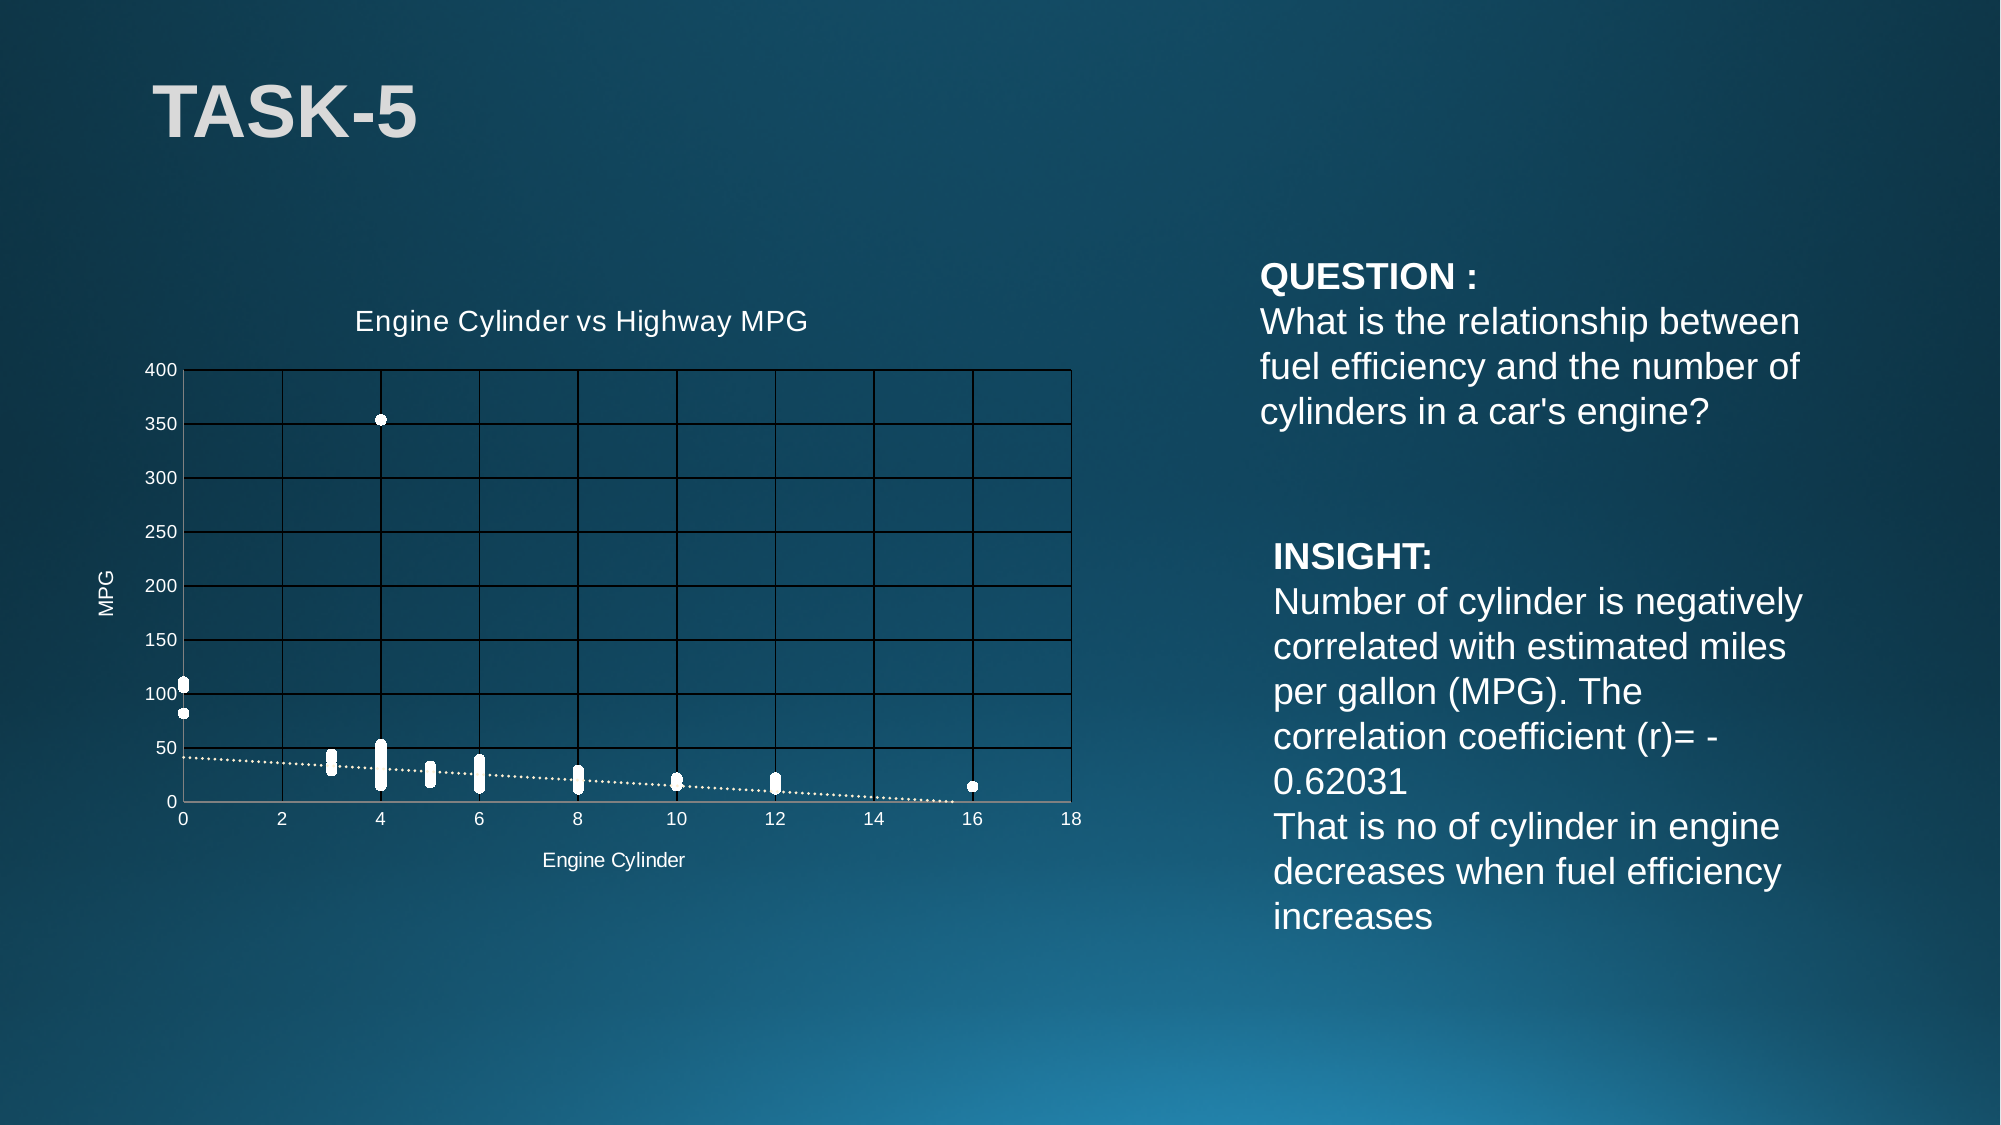

# TASK-5
QUESTION :
What is the relationship between fuel efficiency and the number of cylinders in a car's engine?

### Chart: Engine Cylinder vs Highway MPG

| Category | highway MPG |
|---|---|
INSIGHT:
Number of cylinder is negatively correlated with estimated miles per gallon (MPG). The correlation coefficient (r)= -0.62031
That is no of cylinder in engine decreases when fuel efficiency increases